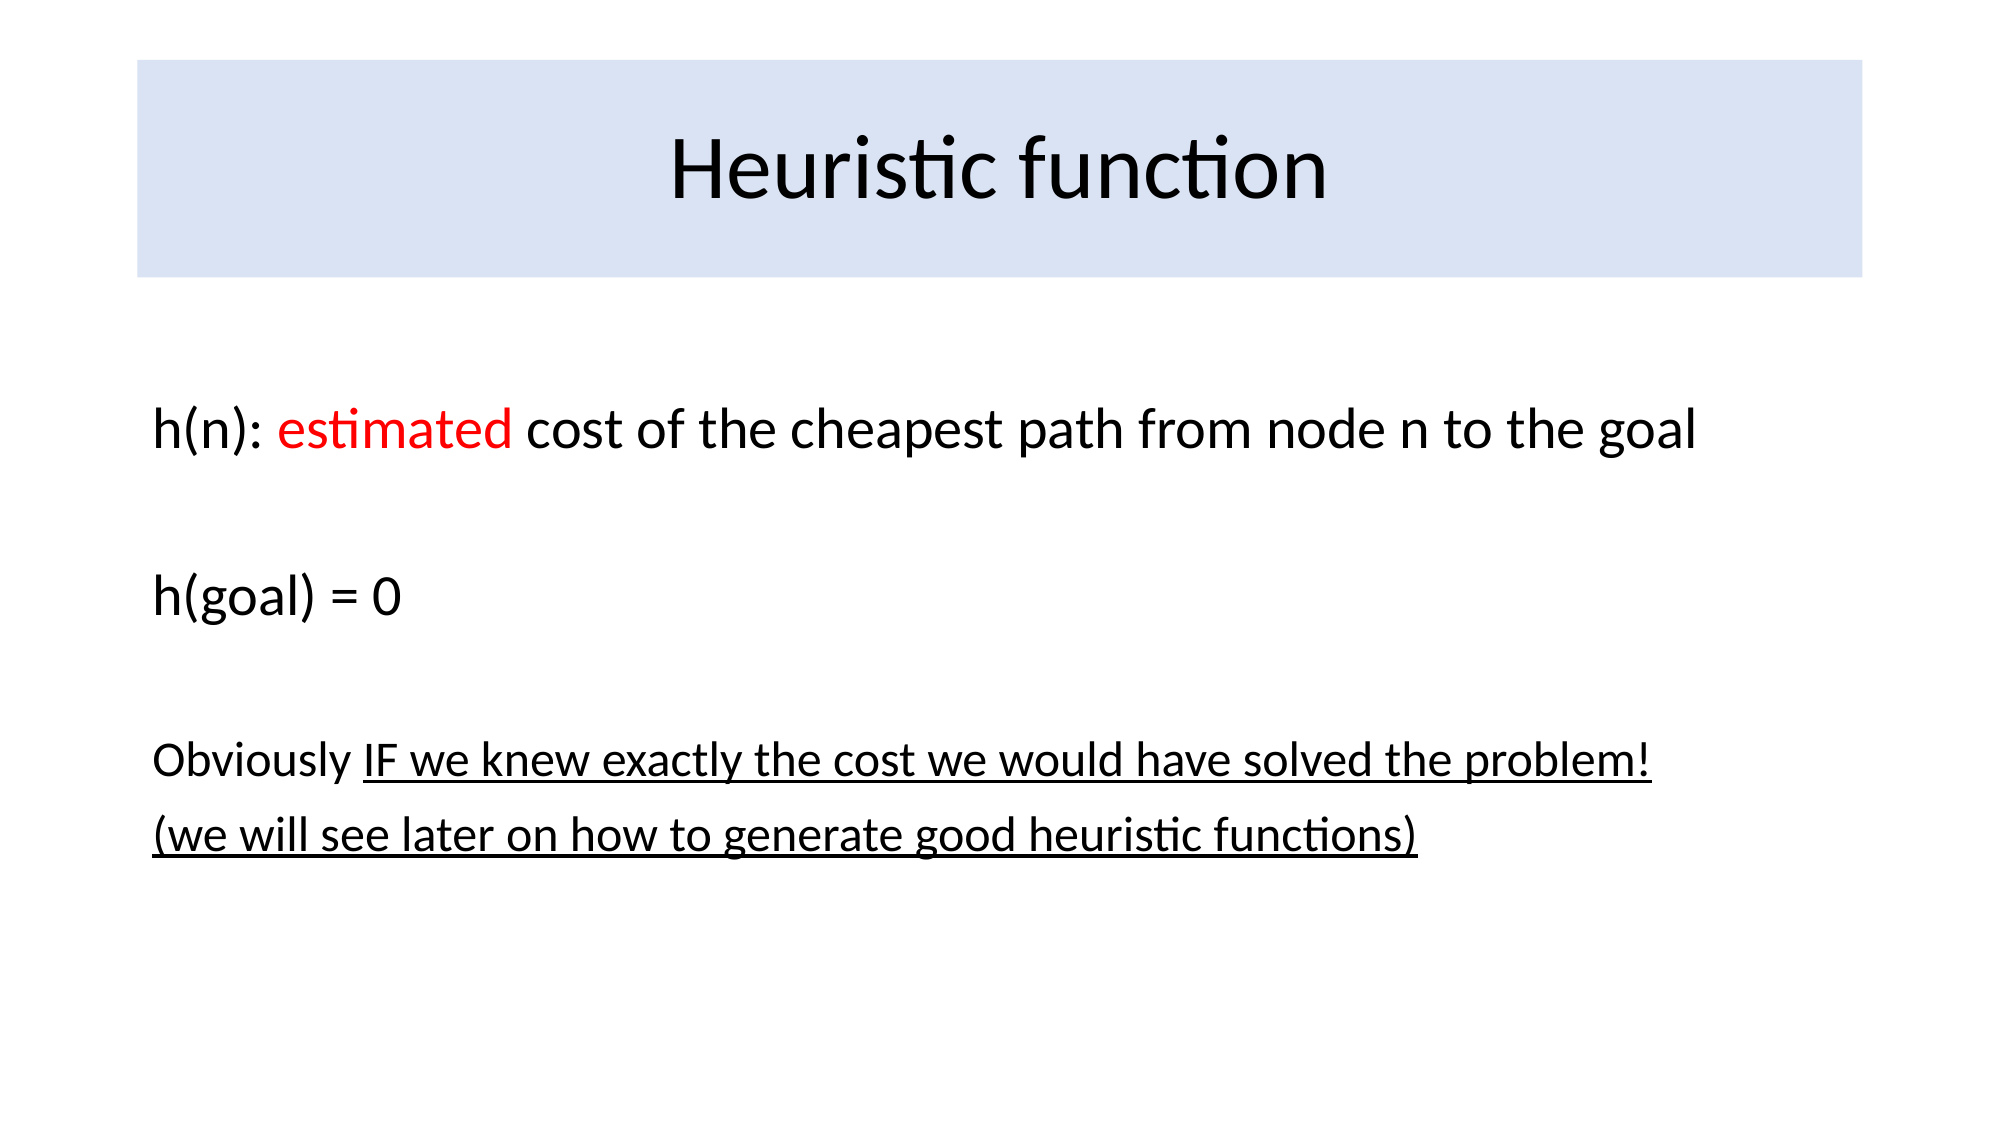

# Heuristic function

h(n): estimated cost of the cheapest path from node n to the goal

h(goal) = 0

Obviously IF we knew exactly the cost we would have solved the problem!
(we will see later on how to generate good heuristic functions)